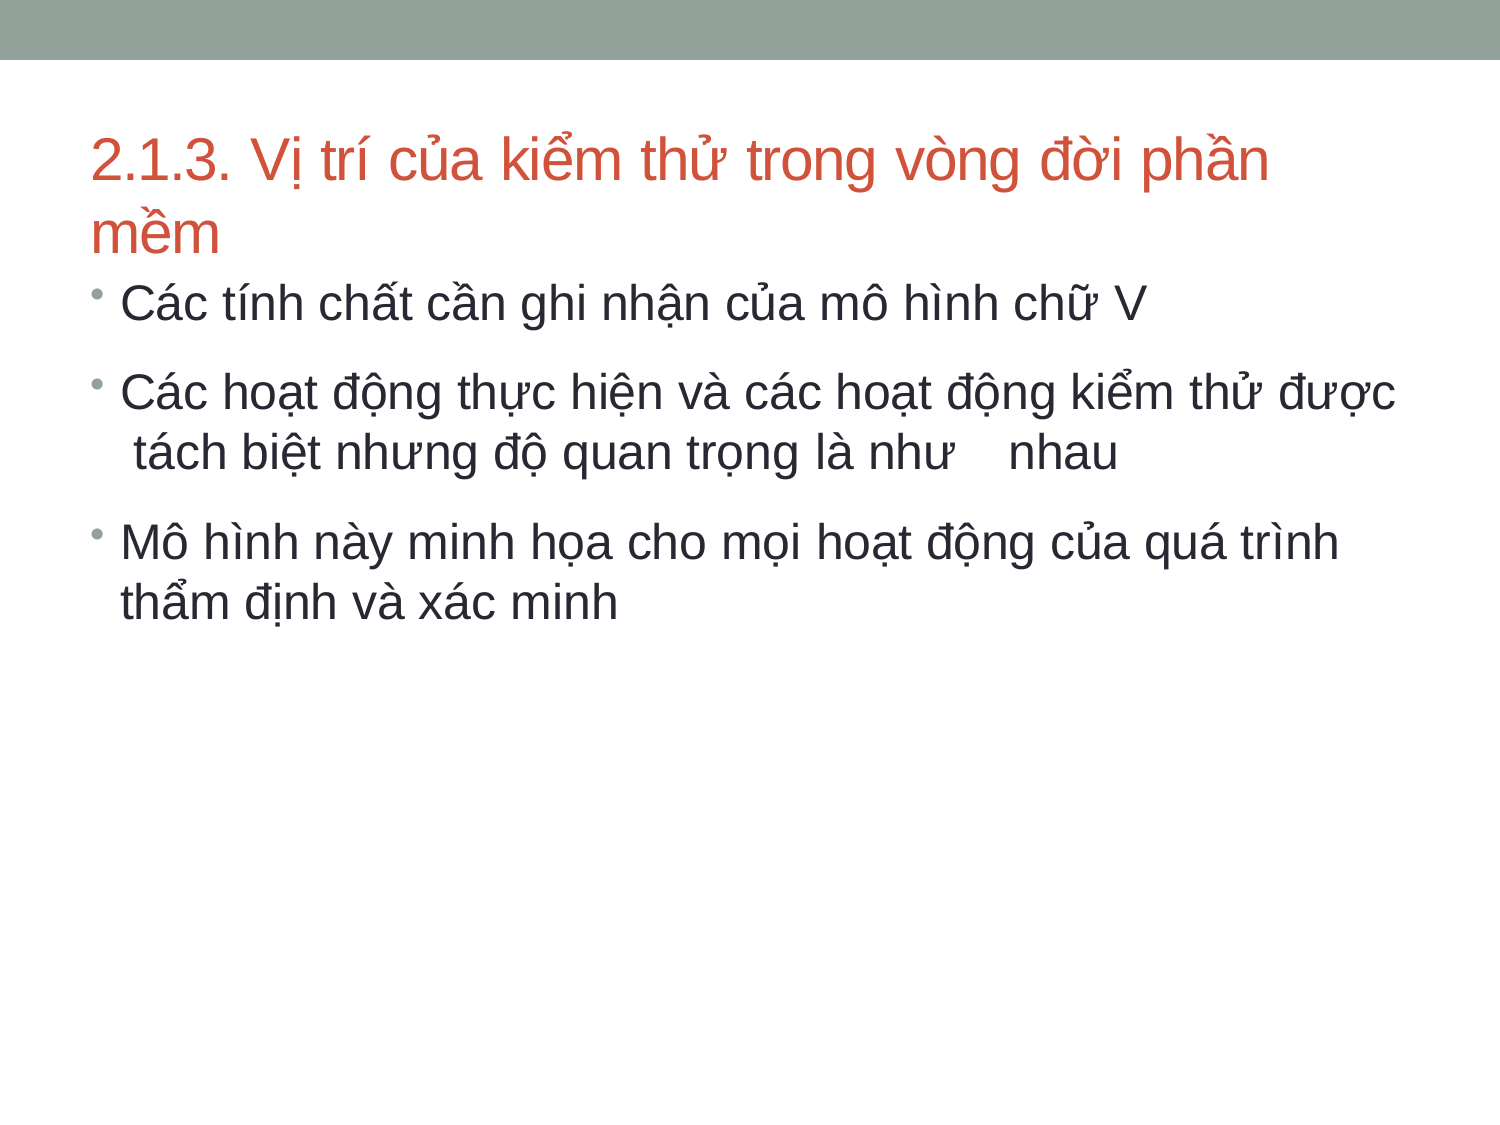

# 2.1.3. Vị trí của kiểm thử trong vòng đời phần mềm
Các tính chất cần ghi nhận của mô hình chữ V
Các hoạt động thực hiện và các hoạt động kiểm thử được  tách biệt nhưng độ quan trọng là như	nhau
Mô hình này minh họa cho mọi hoạt động của quá trình  thẩm định và xác minh